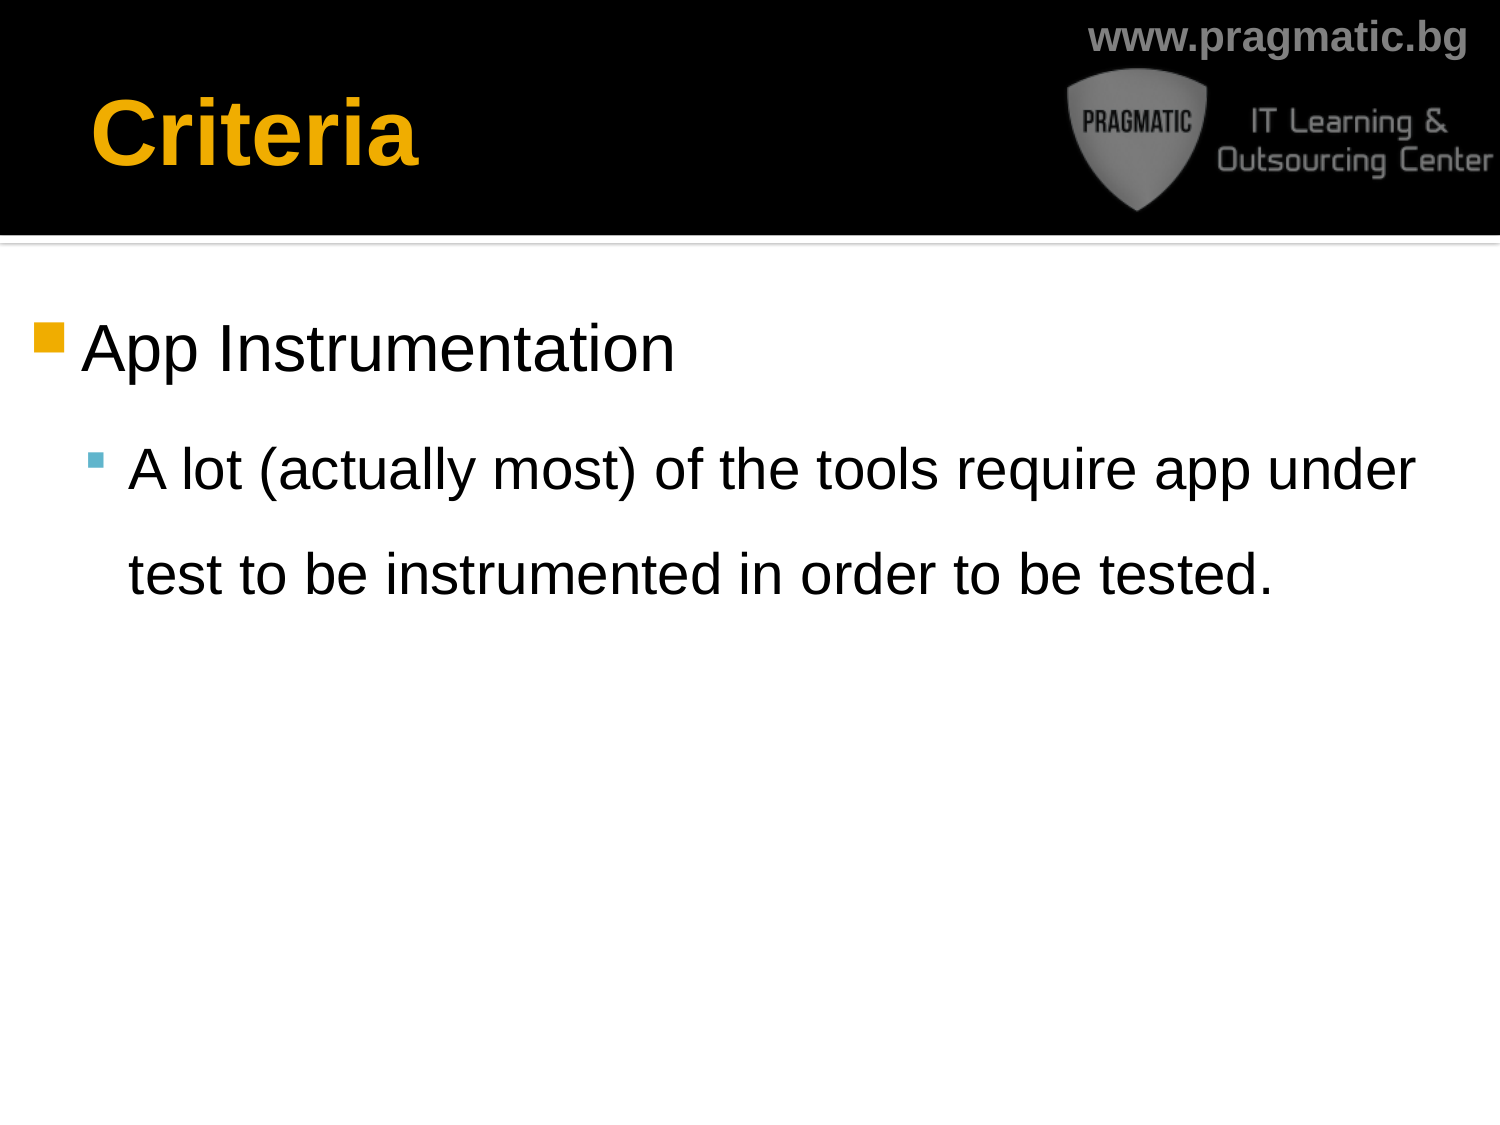

# Criteria
App Instrumentation
A lot (actually most) of the tools require app under test to be instrumented in order to be tested.